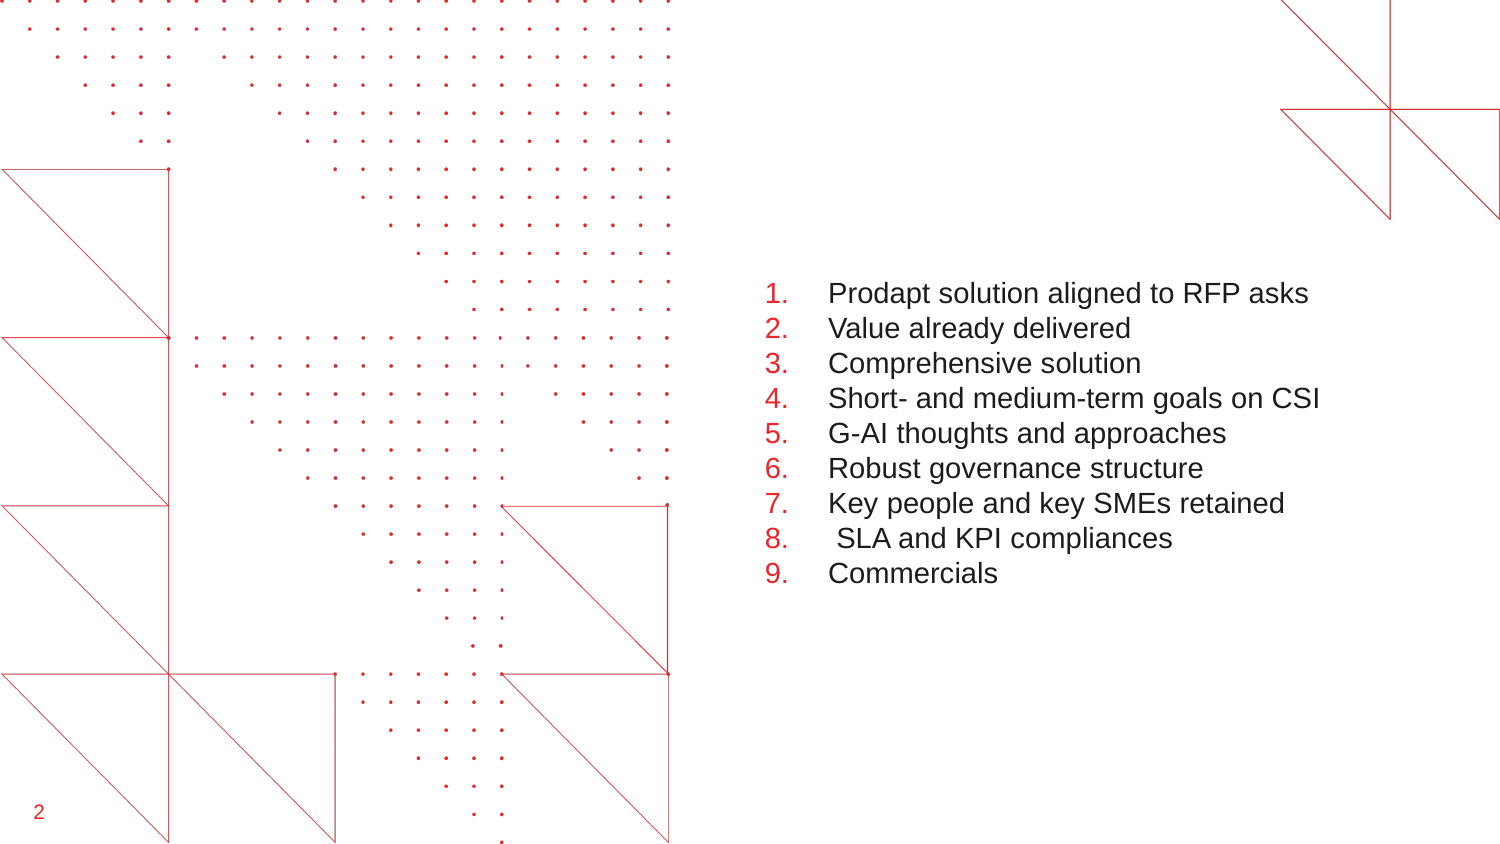

Prodapt solution aligned to RFP asks
Value already delivered
Comprehensive solution
Short- and medium-term goals on CSI
G-AI thoughts and approaches
Robust governance structure
Key people and key SMEs retained
 SLA and KPI compliances
Commercials